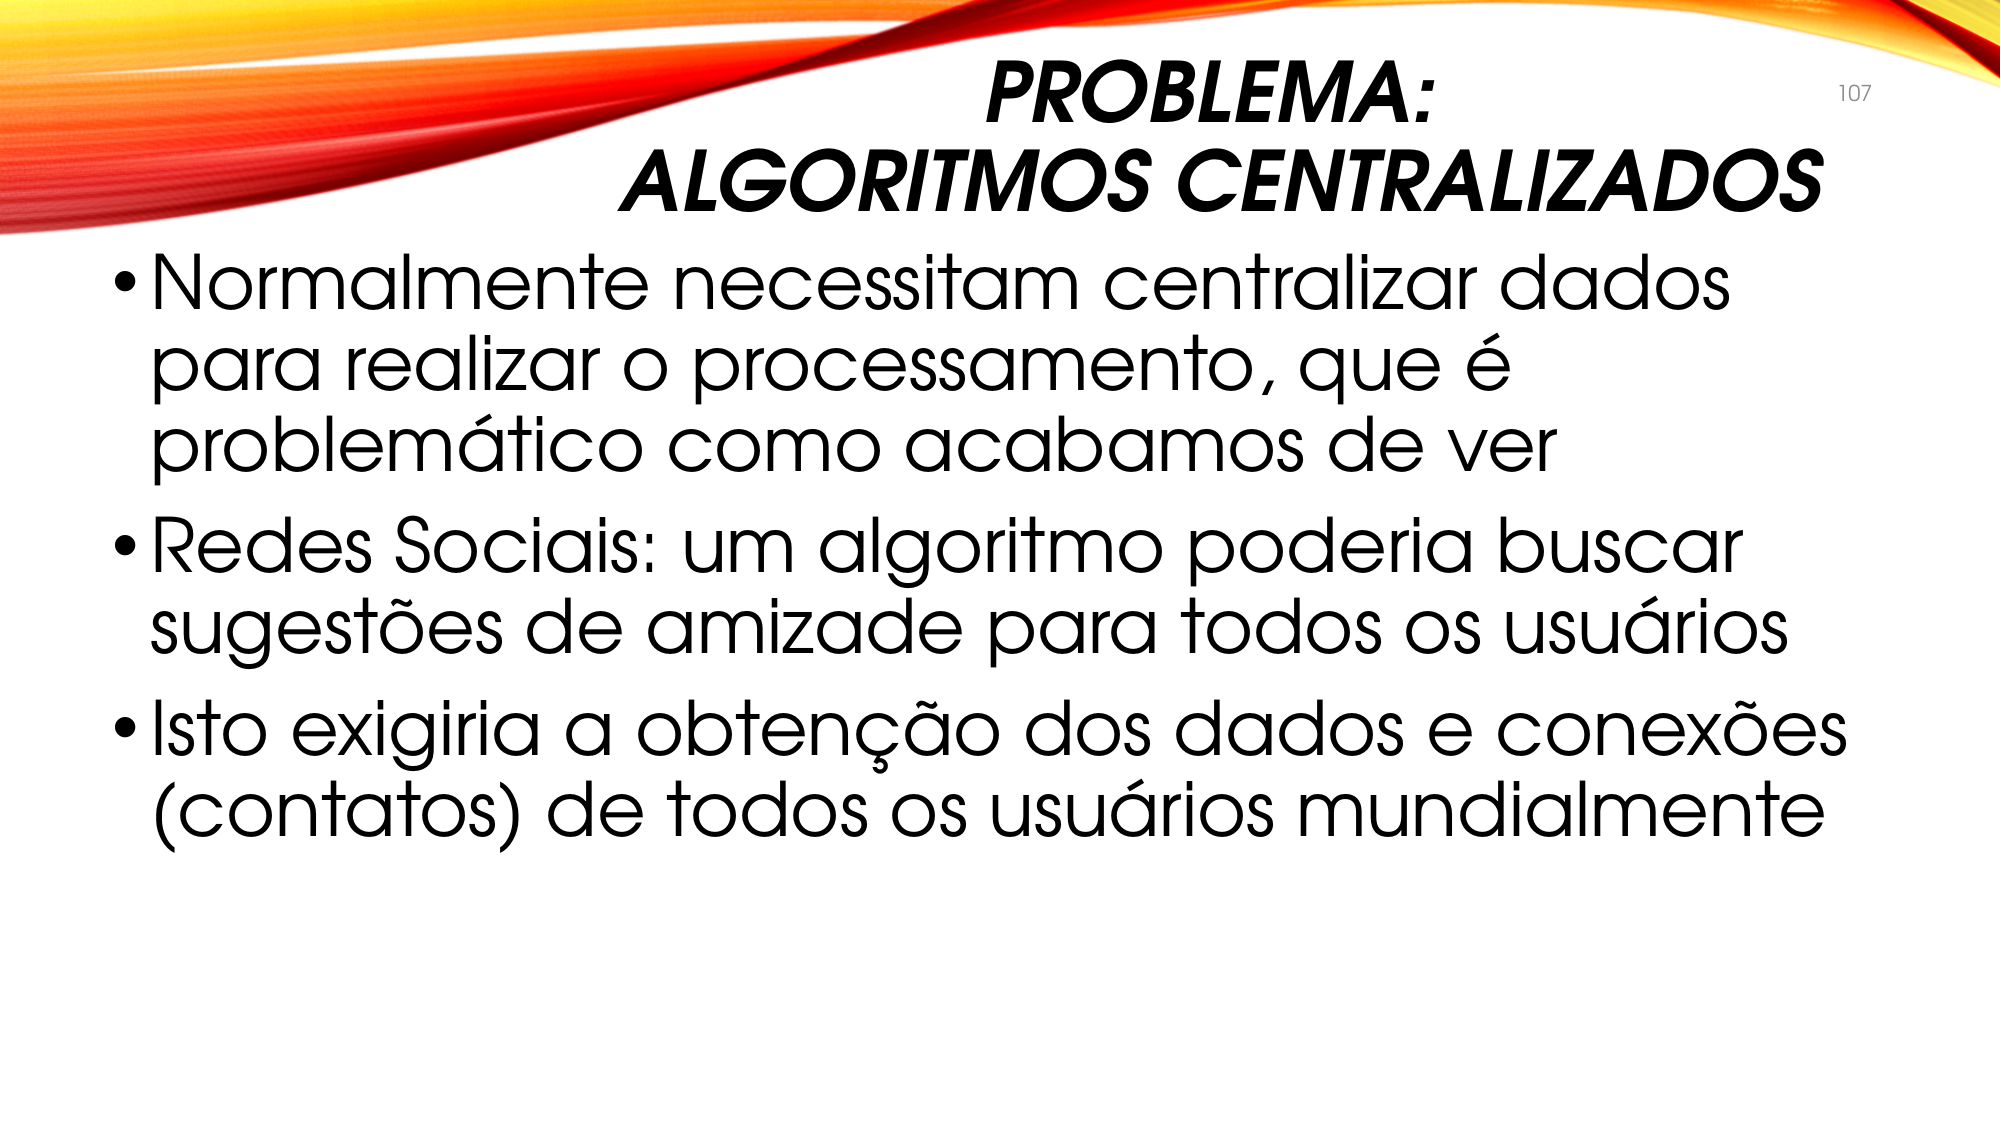

# Problema: algoritmos centralizados
107
Normalmente necessitam centralizar dados para realizar o processamento, que é problemático como acabamos de ver
Redes Sociais: um algoritmo poderia buscar sugestões de amizade para todos os usuários
Isto exigiria a obtenção dos dados e conexões (contatos) de todos os usuários mundialmente